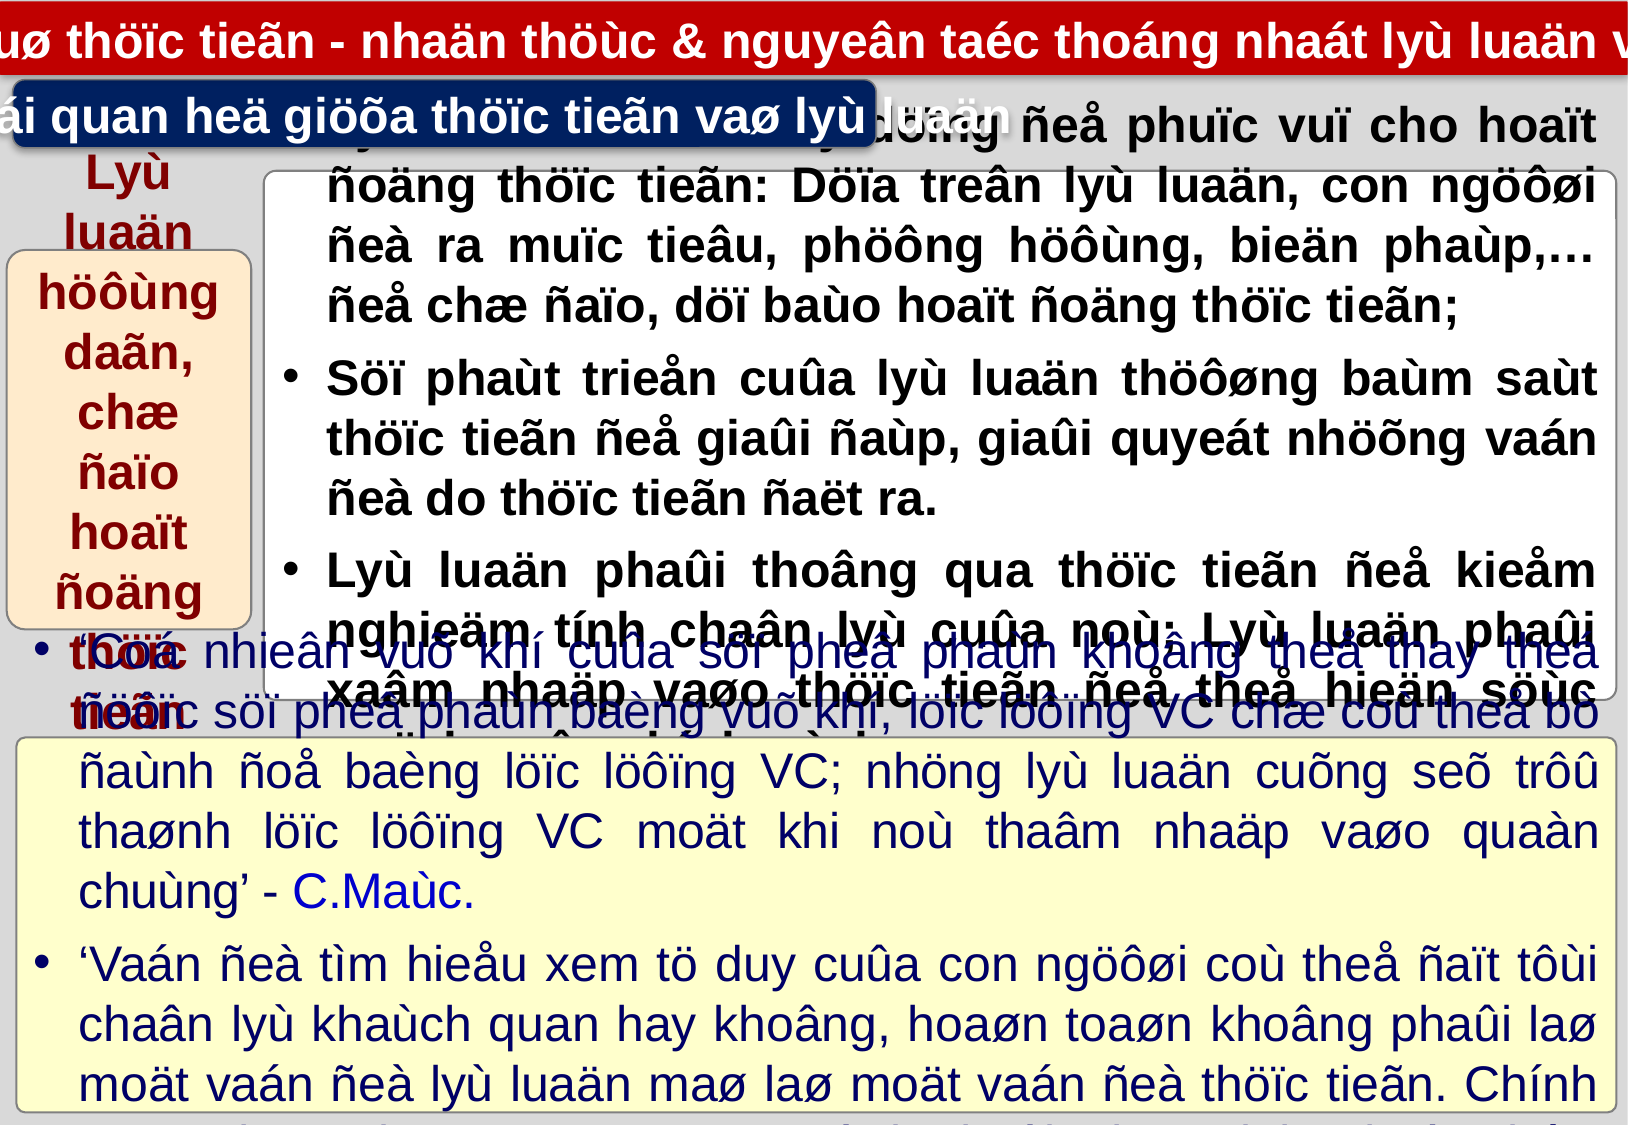

3. Phaïm truø thöïc tieãn - nhaän thöùc & nguyeân taéc thoáng nhaát lyù luaän vaø th.tieãn
d) Moái quan heä giöõa thöïc tieãn vaø lyù luaän
Lyù luaän ñöôïc xaây döïng ñeå phuïc vuï cho hoaït ñoäng thöïc tieãn: Döïa treân lyù luaän, con ngöôøi ñeà ra muïc tieâu, phöông höôùng, bieän phaùp,… ñeå chæ ñaïo, döï baùo hoaït ñoäng thöïc tieãn;
Söï phaùt trieån cuûa lyù luaän thöôøng baùm saùt thöïc tieãn ñeå giaûi ñaùp, giaûi quyeát nhöõng vaán ñeà do thöïc tieãn ñaët ra.
Lyù luaän phaûi thoâng qua thöïc tieãn ñeå kieåm nghieäm tính chaân lyù cuûa noù; Lyù luaän phaûi xaâm nhaäp vaøo thöïc tieãn ñeå theå hieän söùc maïnh cuûa chính mình.
Lyù luaän höôùng daãn, chæ ñaïo hoaït ñoäng thöïc tieãn
‘Coá nhieân vuõ khí cuûa söï pheâ phaùn khoâng theå thay theá ñöôïc söï pheâ phaùn baèng vuõ khí, löïc löôïng VC chæ coù theå bò ñaùnh ñoå baèng löïc löôïng VC; nhöng lyù luaän cuõng seõ trôû thaønh löïc löôïng VC moät khi noù thaâm nhaäp vaøo quaàn chuùng’ - C.Maùc.
‘Vaán ñeà tìm hieåu xem tö duy cuûa con ngöôøi coù theå ñaït tôùi chaân lyù khaùch quan hay khoâng, hoaøn toaøn khoâng phaûi laø moät vaán ñeà lyù luaän maø laø moät vaán ñeà thöïc tieãn. Chính trong thöïc tieãn maø con ngöôøi phaûi chg minh chaân lyù’- V.I.Leânin .